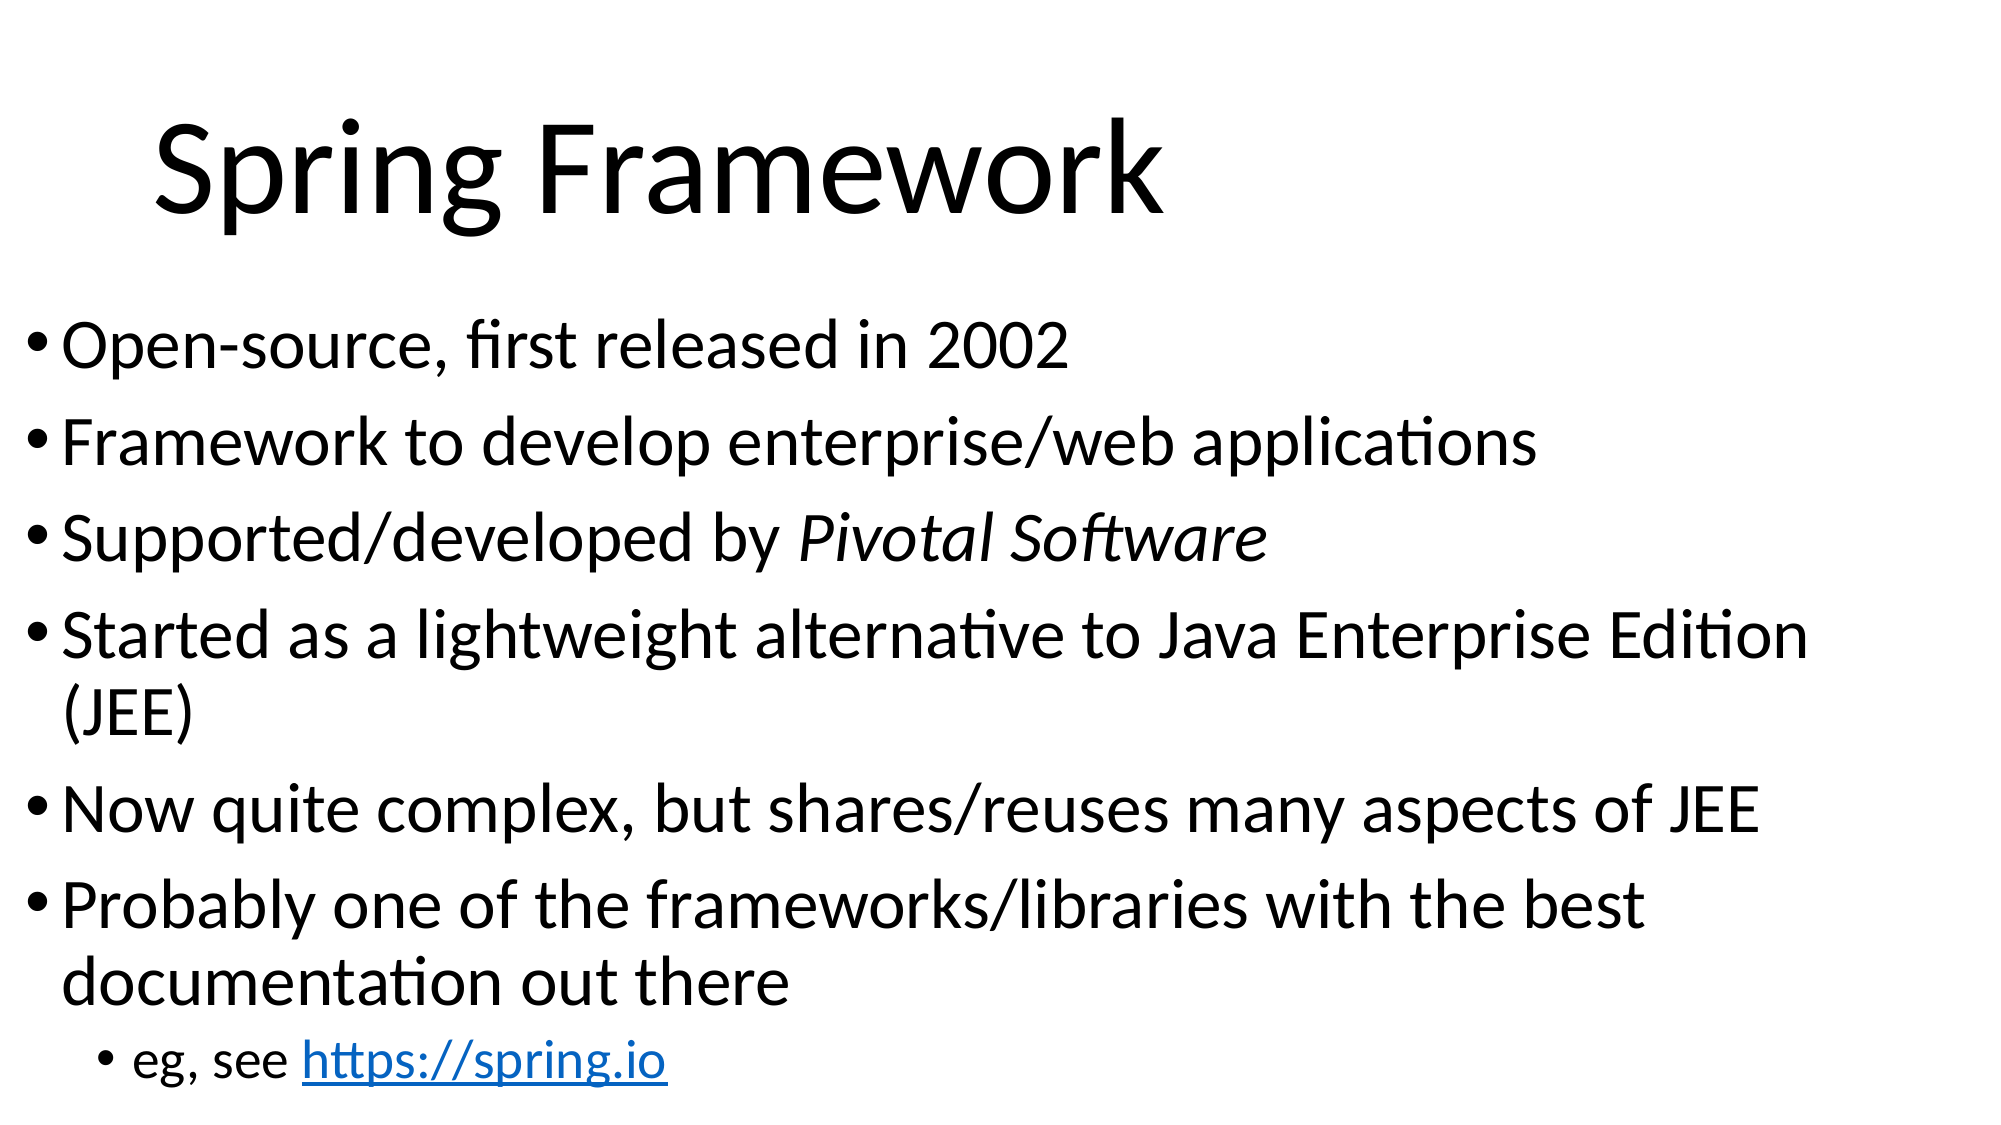

# Spring Framework
Open-source, first released in 2002
Framework to develop enterprise/web applications
Supported/developed by Pivotal Software
Started as a lightweight alternative to Java Enterprise Edition (JEE)
Now quite complex, but shares/reuses many aspects of JEE
Probably one of the frameworks/libraries with the best documentation out there
eg, see https://spring.io